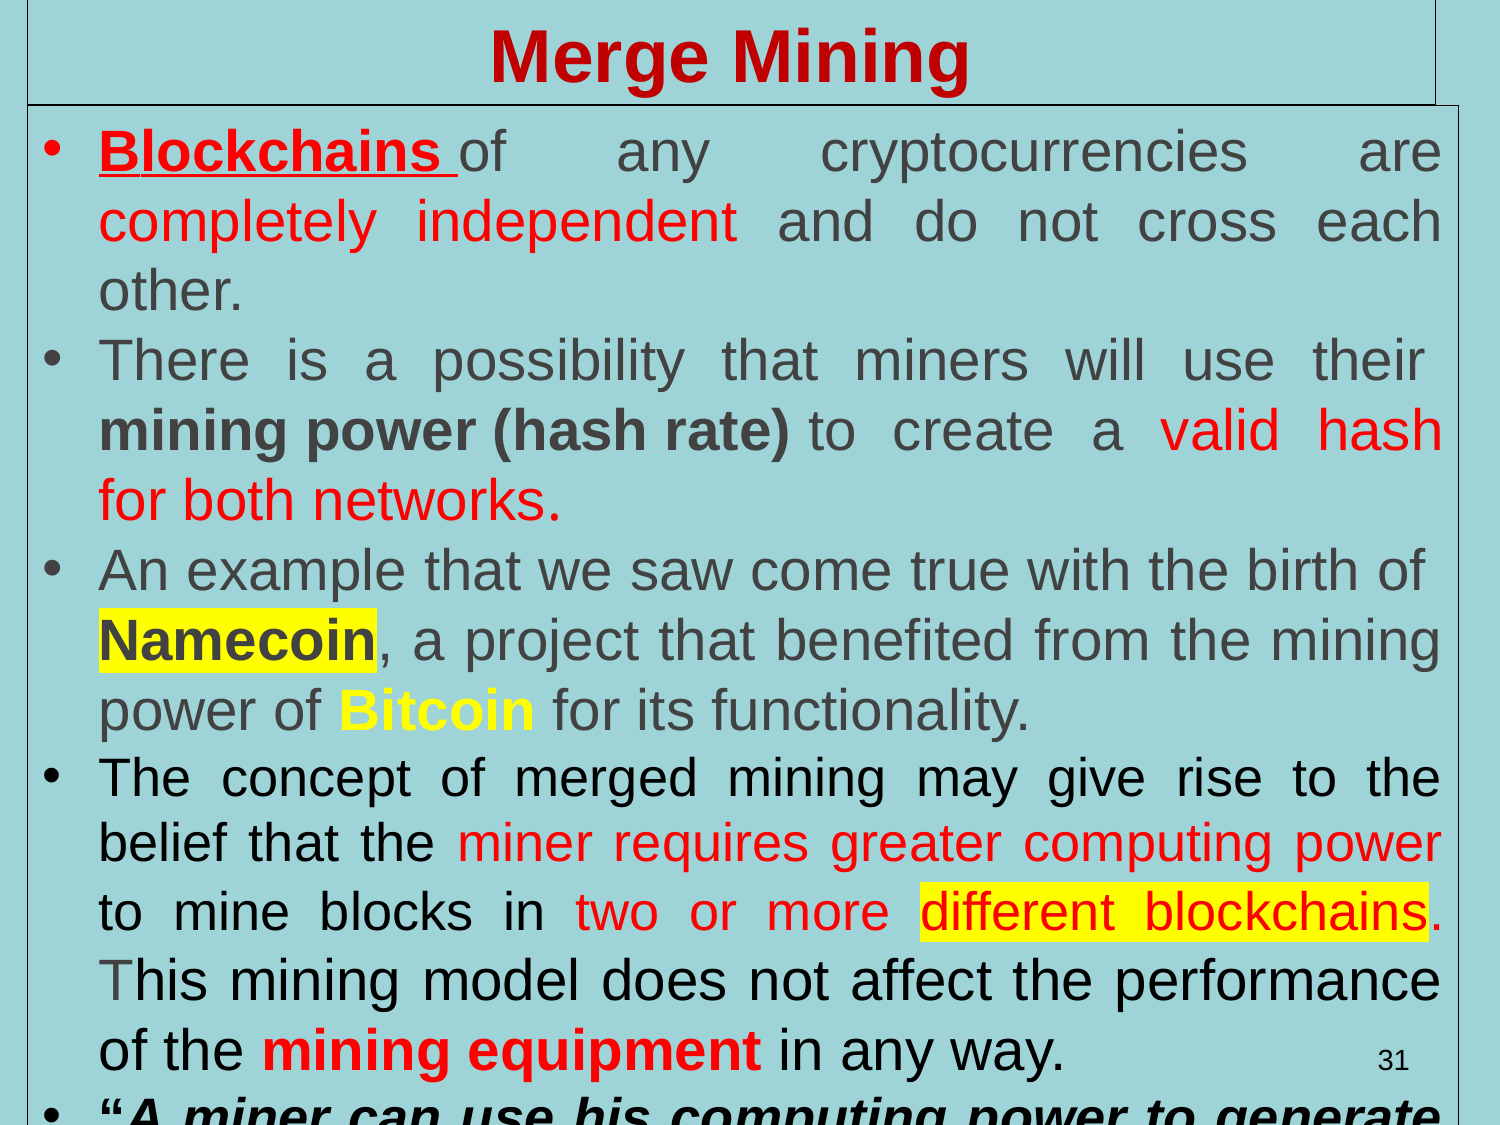

Merge Mining
Blockchains of any cryptocurrencies are completely independent and do not cross each other.
There is a possibility that miners will use their mining power (hash rate) to create a valid hash for both networks.
An example that we saw come true with the birth of Namecoin, a project that benefited from the mining power of Bitcoin for its functionality.
The concept of merged mining may give rise to the belief that the miner requires greater computing power to mine blocks in two or more different blockchains. This mining model does not affect the performance of the mining equipment in any way.
“A miner can use his computing power to generate different hashes and check them on several different blockchains.”
31